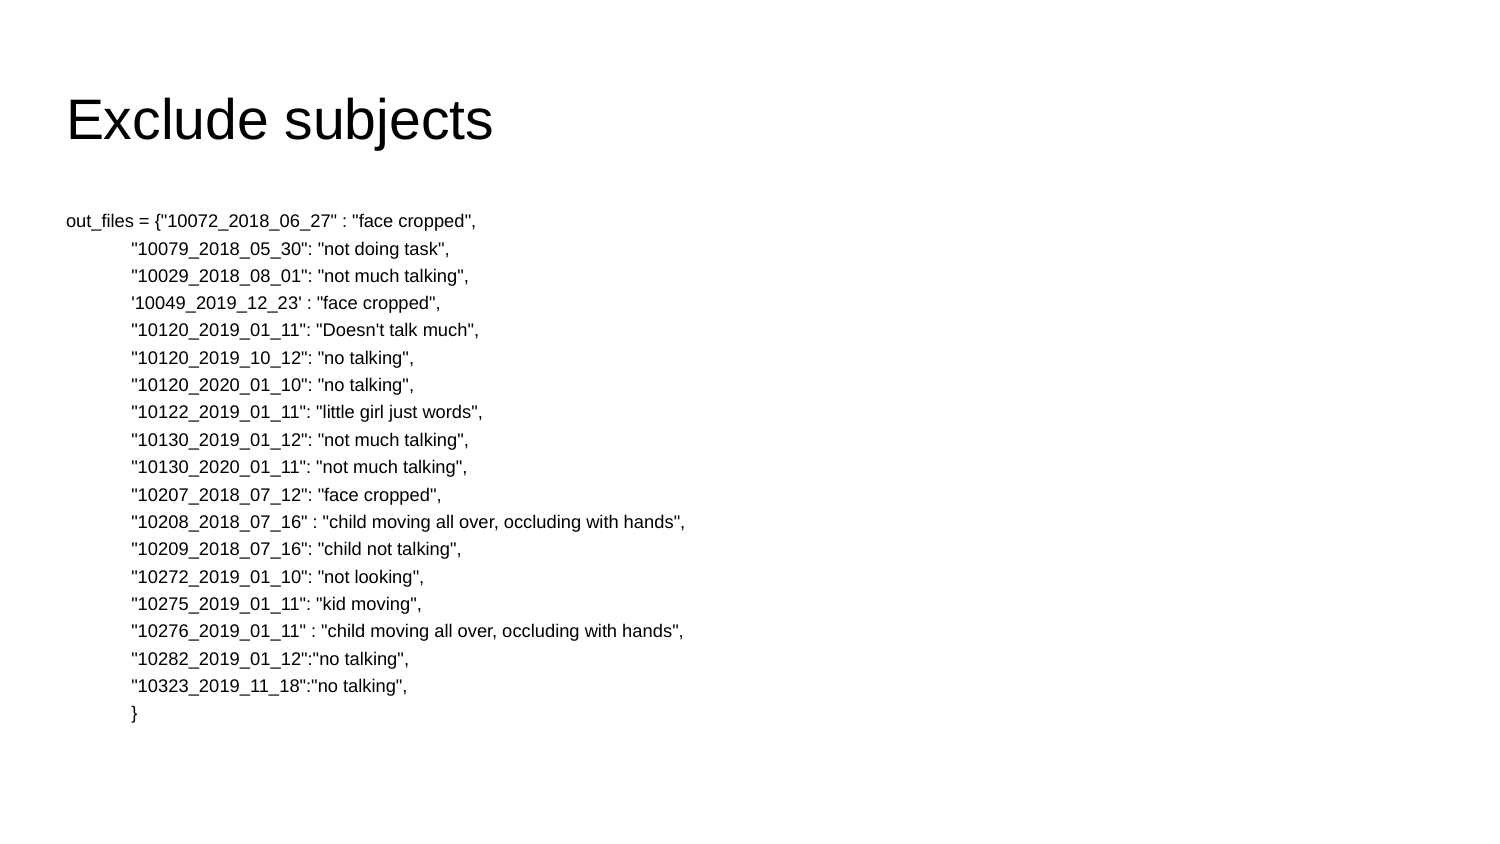

# Exclude subjects
out_files = {"10072_2018_06_27" : "face cropped",
             "10079_2018_05_30": "not doing task",
             "10029_2018_08_01": "not much talking",
             '10049_2019_12_23' : "face cropped",
             "10120_2019_01_11": "Doesn't talk much",
             "10120_2019_10_12": "no talking",
             "10120_2020_01_10": "no talking",
             "10122_2019_01_11": "little girl just words",
             "10130_2019_01_12": "not much talking",
             "10130_2020_01_11": "not much talking",
             "10207_2018_07_12": "face cropped",
             "10208_2018_07_16" : "child moving all over, occluding with hands",
             "10209_2018_07_16": "child not talking",
             "10272_2019_01_10": "not looking",
             "10275_2019_01_11": "kid moving",
             "10276_2019_01_11" : "child moving all over, occluding with hands",
             "10282_2019_01_12":"no talking",
             "10323_2019_11_18":"no talking",
             }